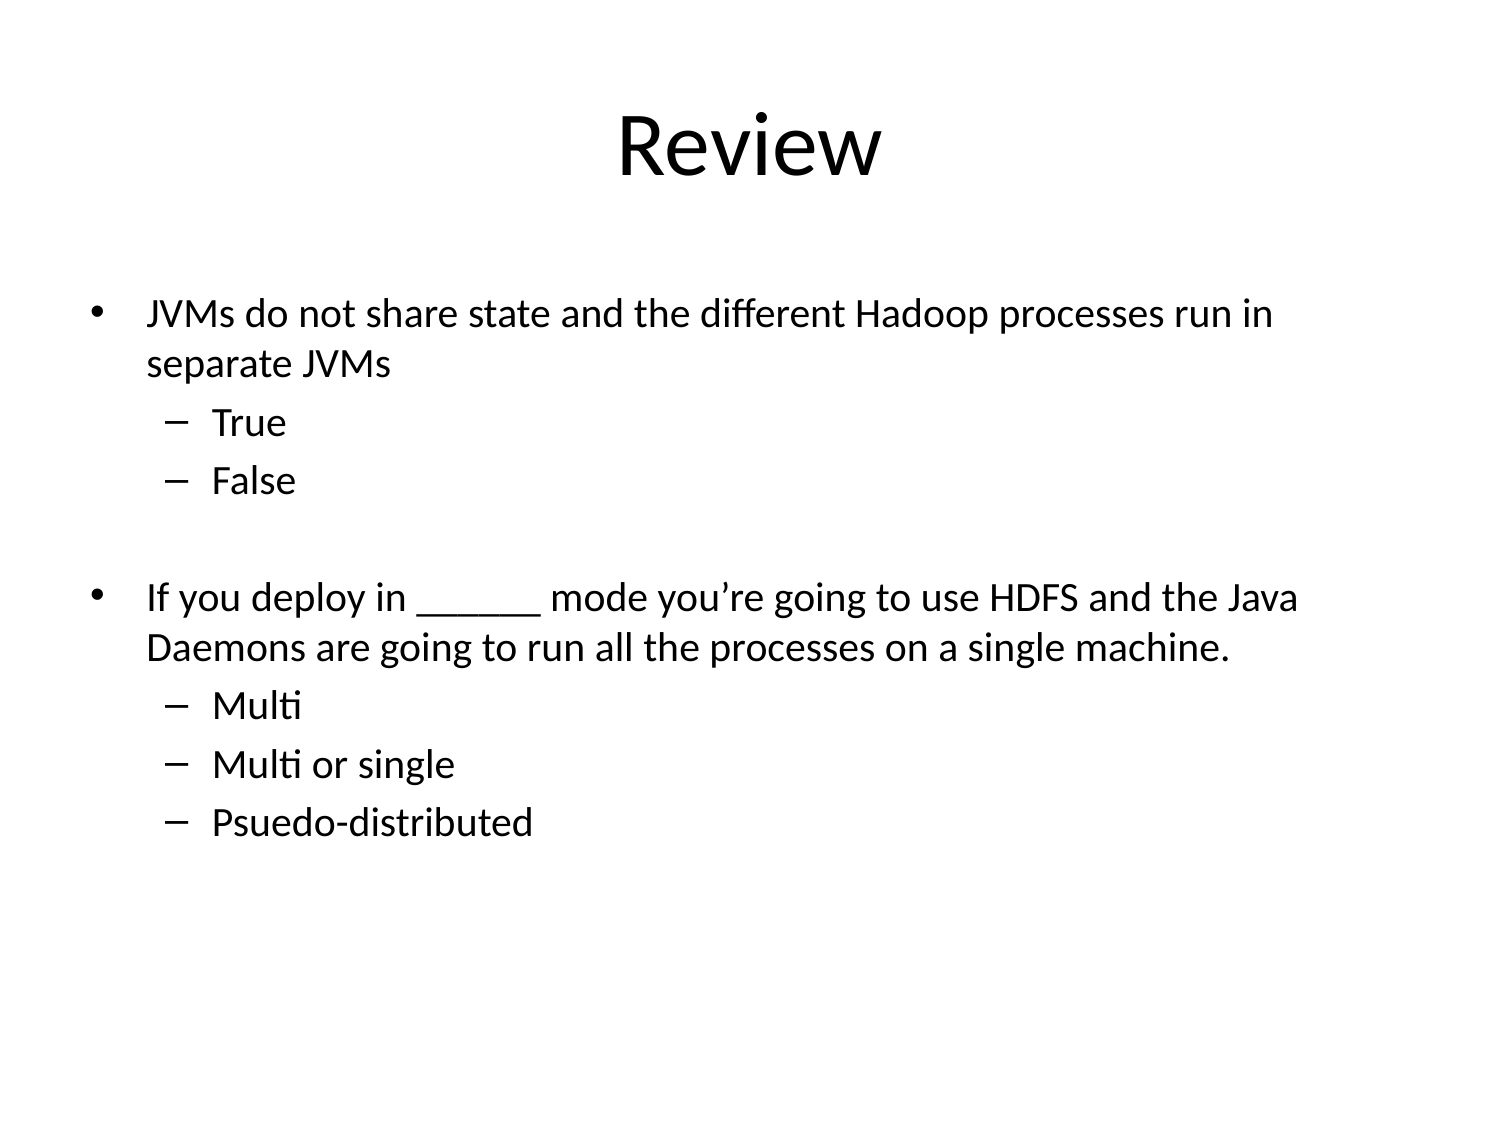

# Review
JVMs do not share state and the different Hadoop processes run in separate JVMs
True
False

If you deploy in ______ mode you’re going to use HDFS and the Java Daemons are going to run all the processes on a single machine.
Multi
Multi or single
Psuedo-distributed